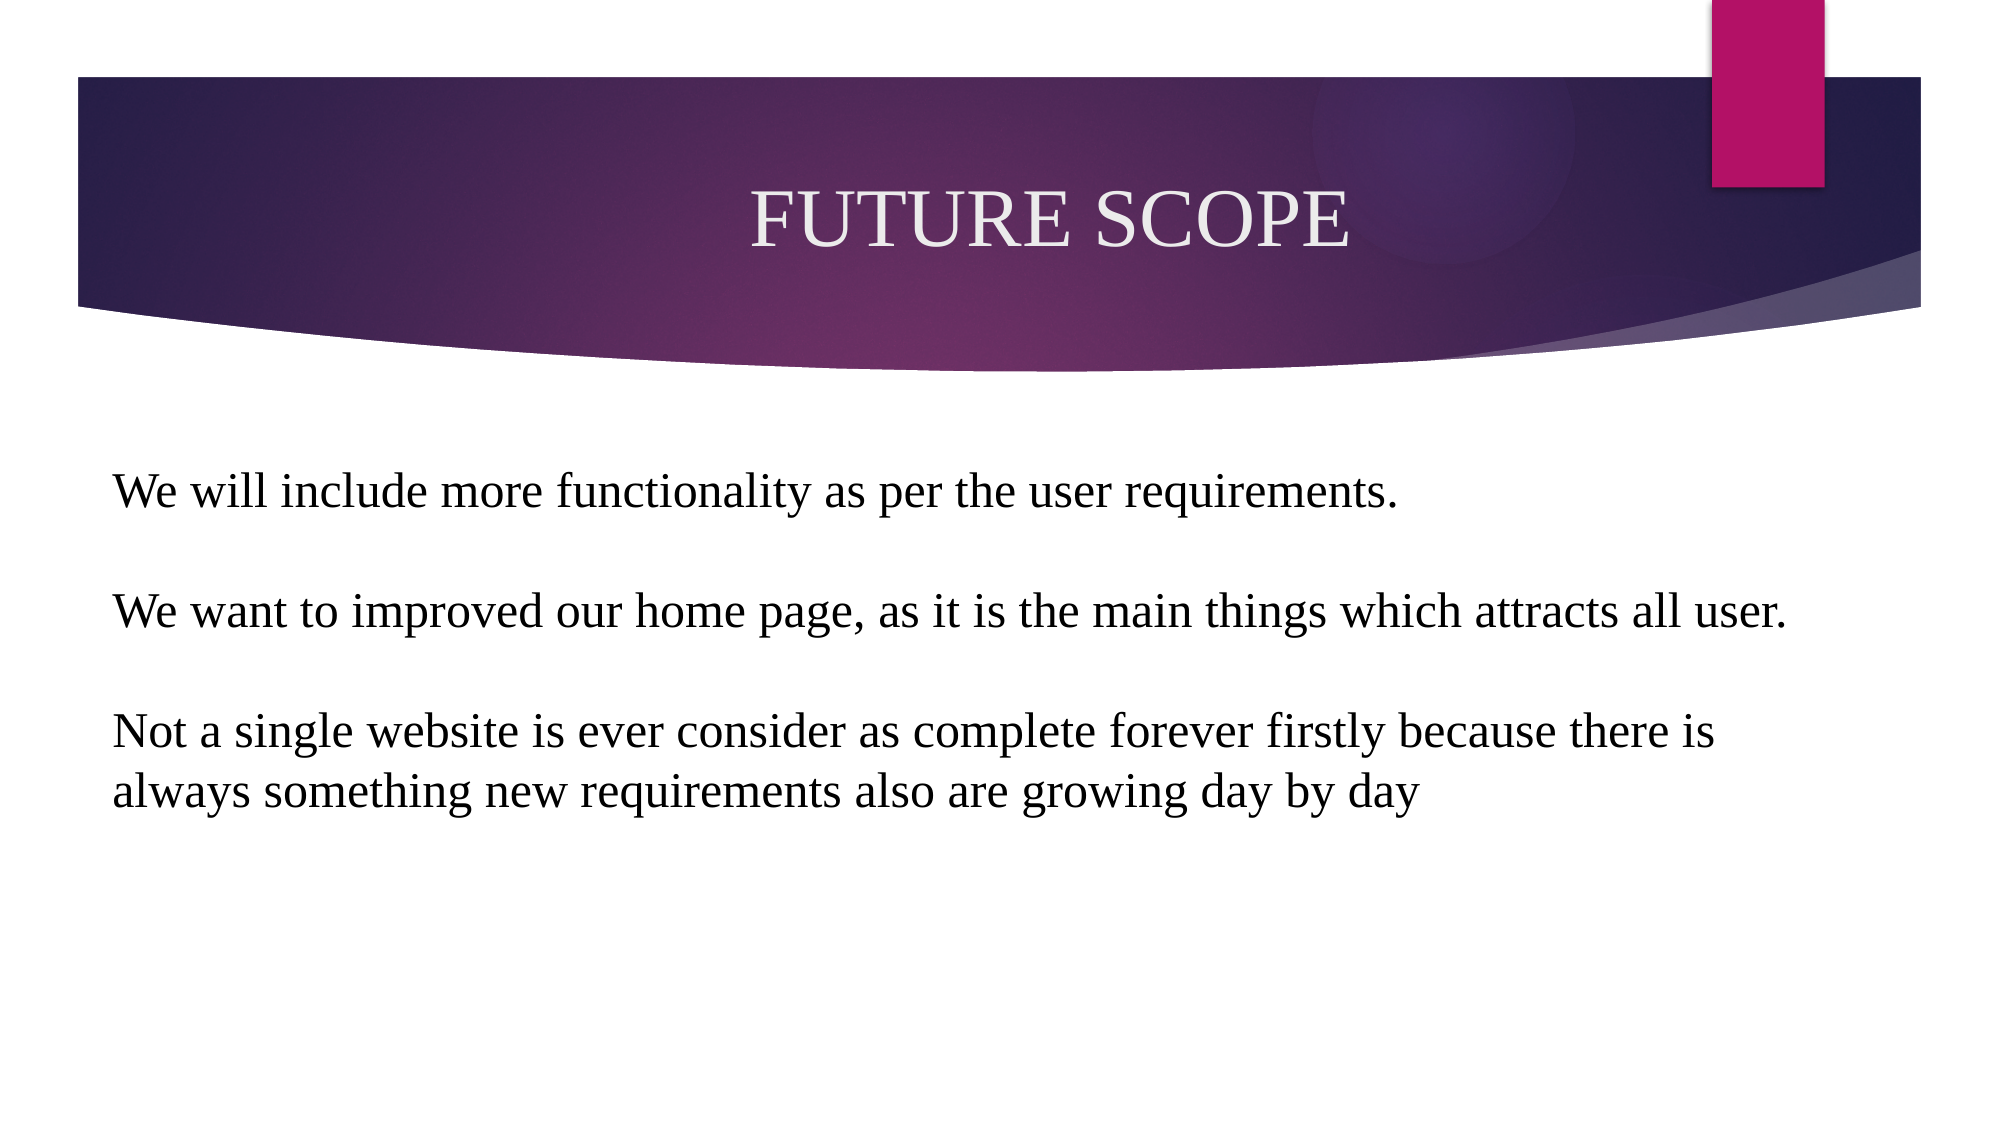

# FUTURE SCOPE
We will include more functionality as per the user requirements.

We want to improved our home page, as it is the main things which attracts all user.

Not a single website is ever consider as complete forever firstly because there is always something new requirements also are growing day by day